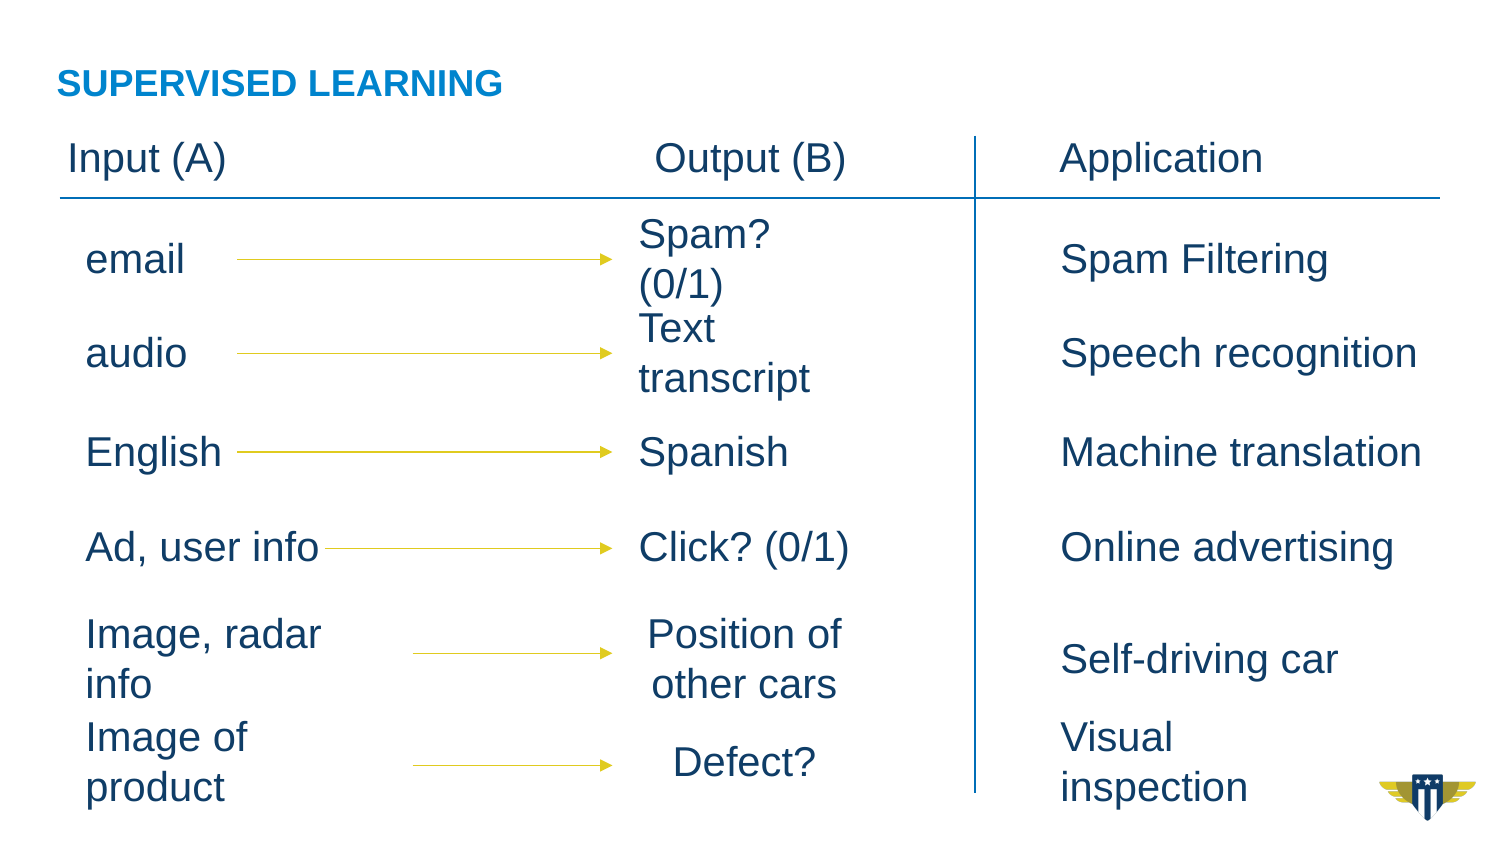

# Supervised learning
Input (A)
Output (B)
Application
email
Spam? (0/1)
Spam Filtering
audio
Text transcript
Speech recognition
English
Spanish
Machine translation
Ad, user info
Click? (0/1)
Online advertising
Image, radar info
Position of other cars
Self-driving car
Image of product
Defect?
Visual inspection